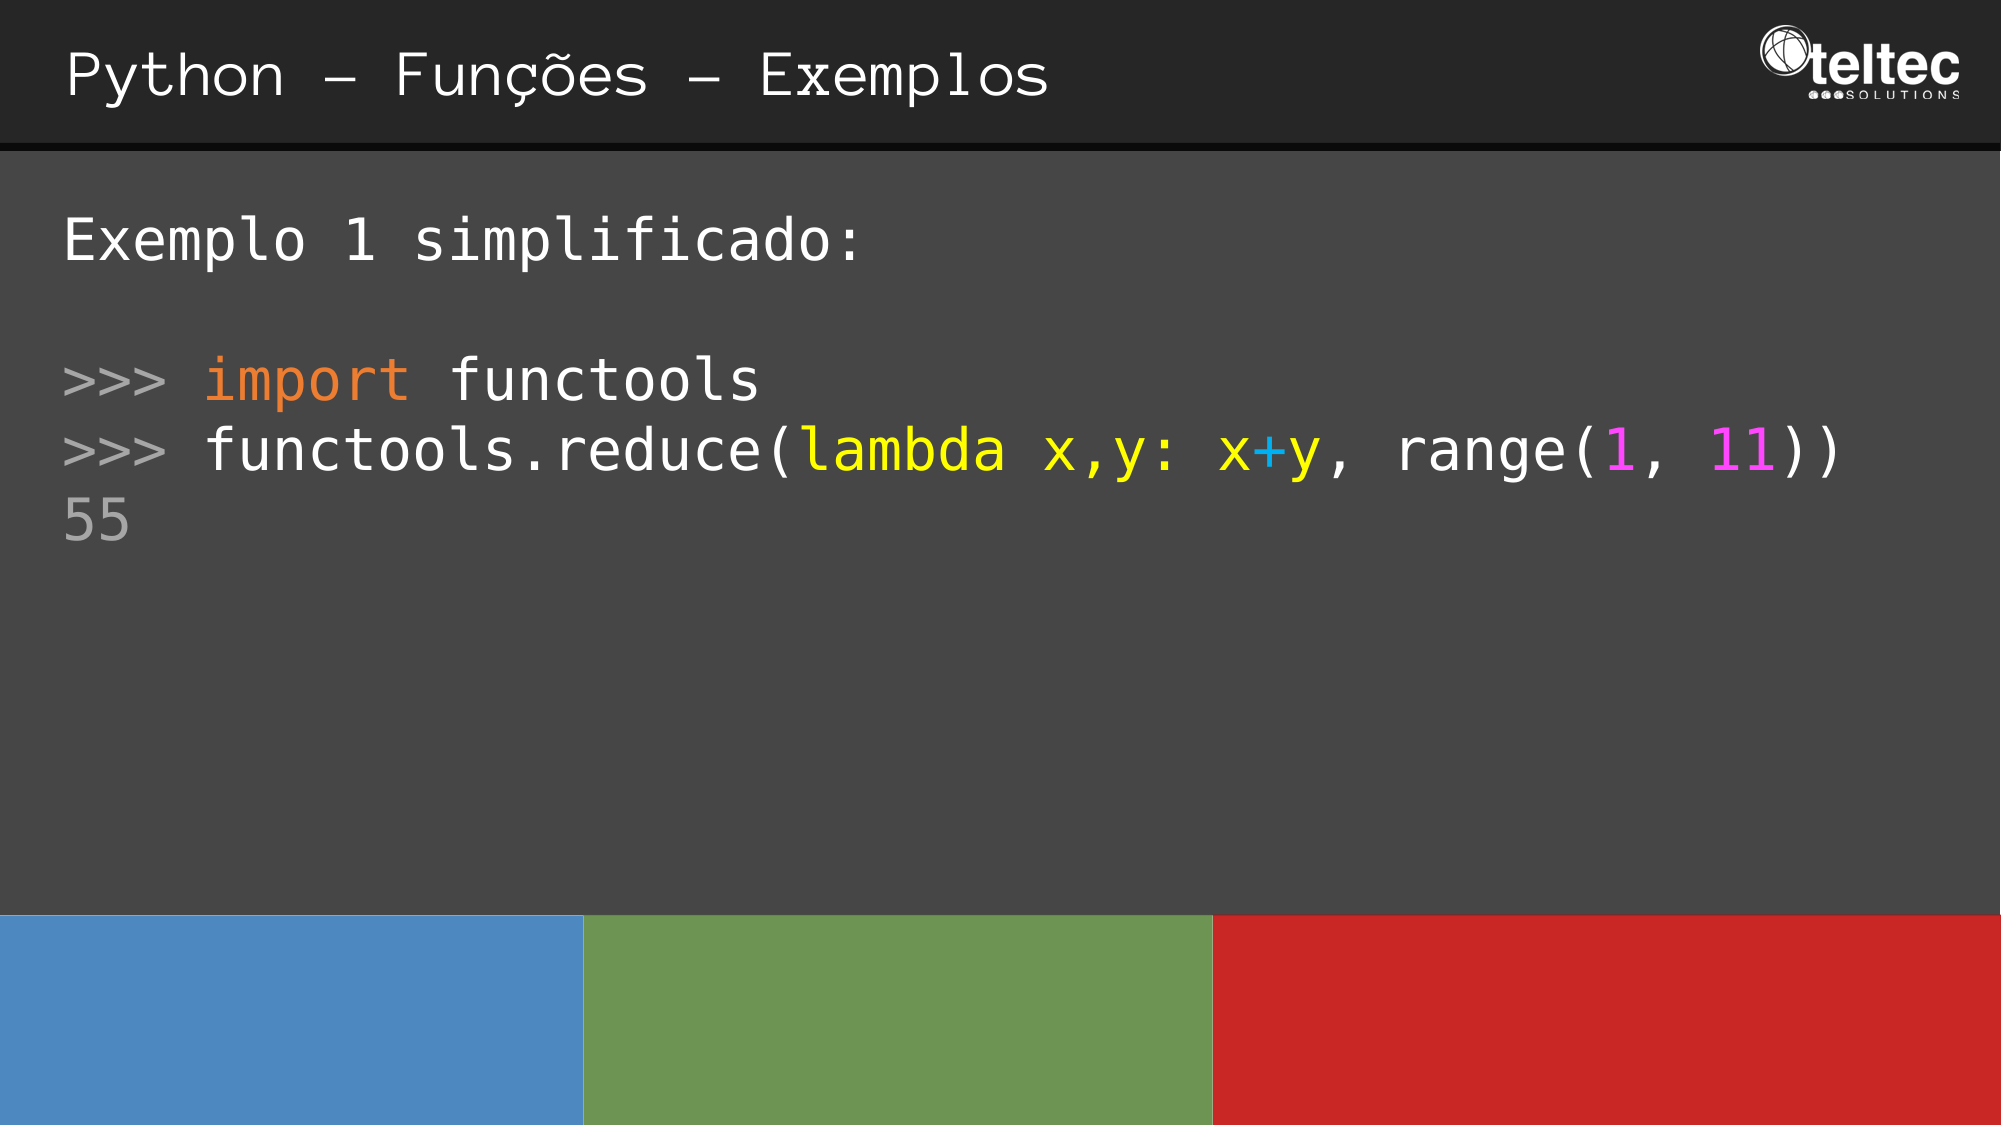

Python – Funções - Exemplos
Exemplo 1 simplificado:

>>> import functools
>>> functools.reduce(lambda x,y: x+y, range(1, 11))
55